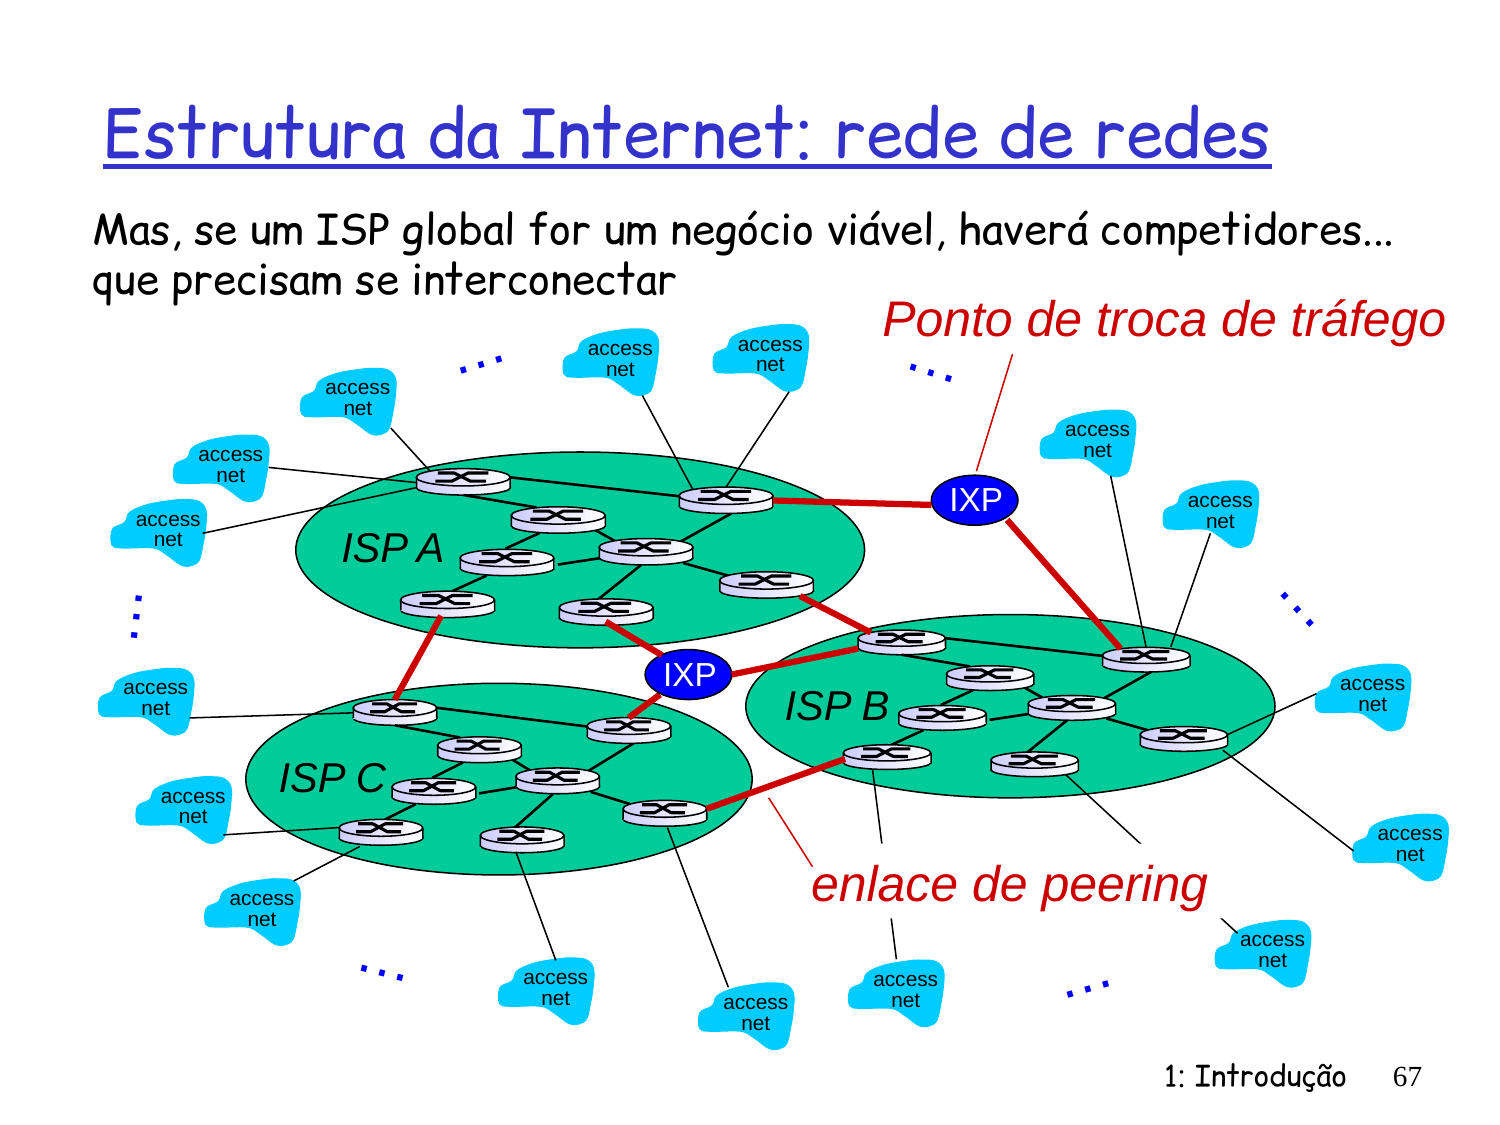

# Estrutura da Internet: rede de redes
Mas, se um ISP global for um negócio viável, haverá competidores... que precisam se interconectar

Ponto de troca de tráfego
…
…

access
net

access
net

access
net

access
net

access
net

access
net

access
net
…
…

access
net

access
net

access
net

access
net

access
net

access
net
…

access
net

access
net
…

access
net

ISP A

IXP

ISP B

IXP

ISP C

enlace de peering
1: Introdução
67